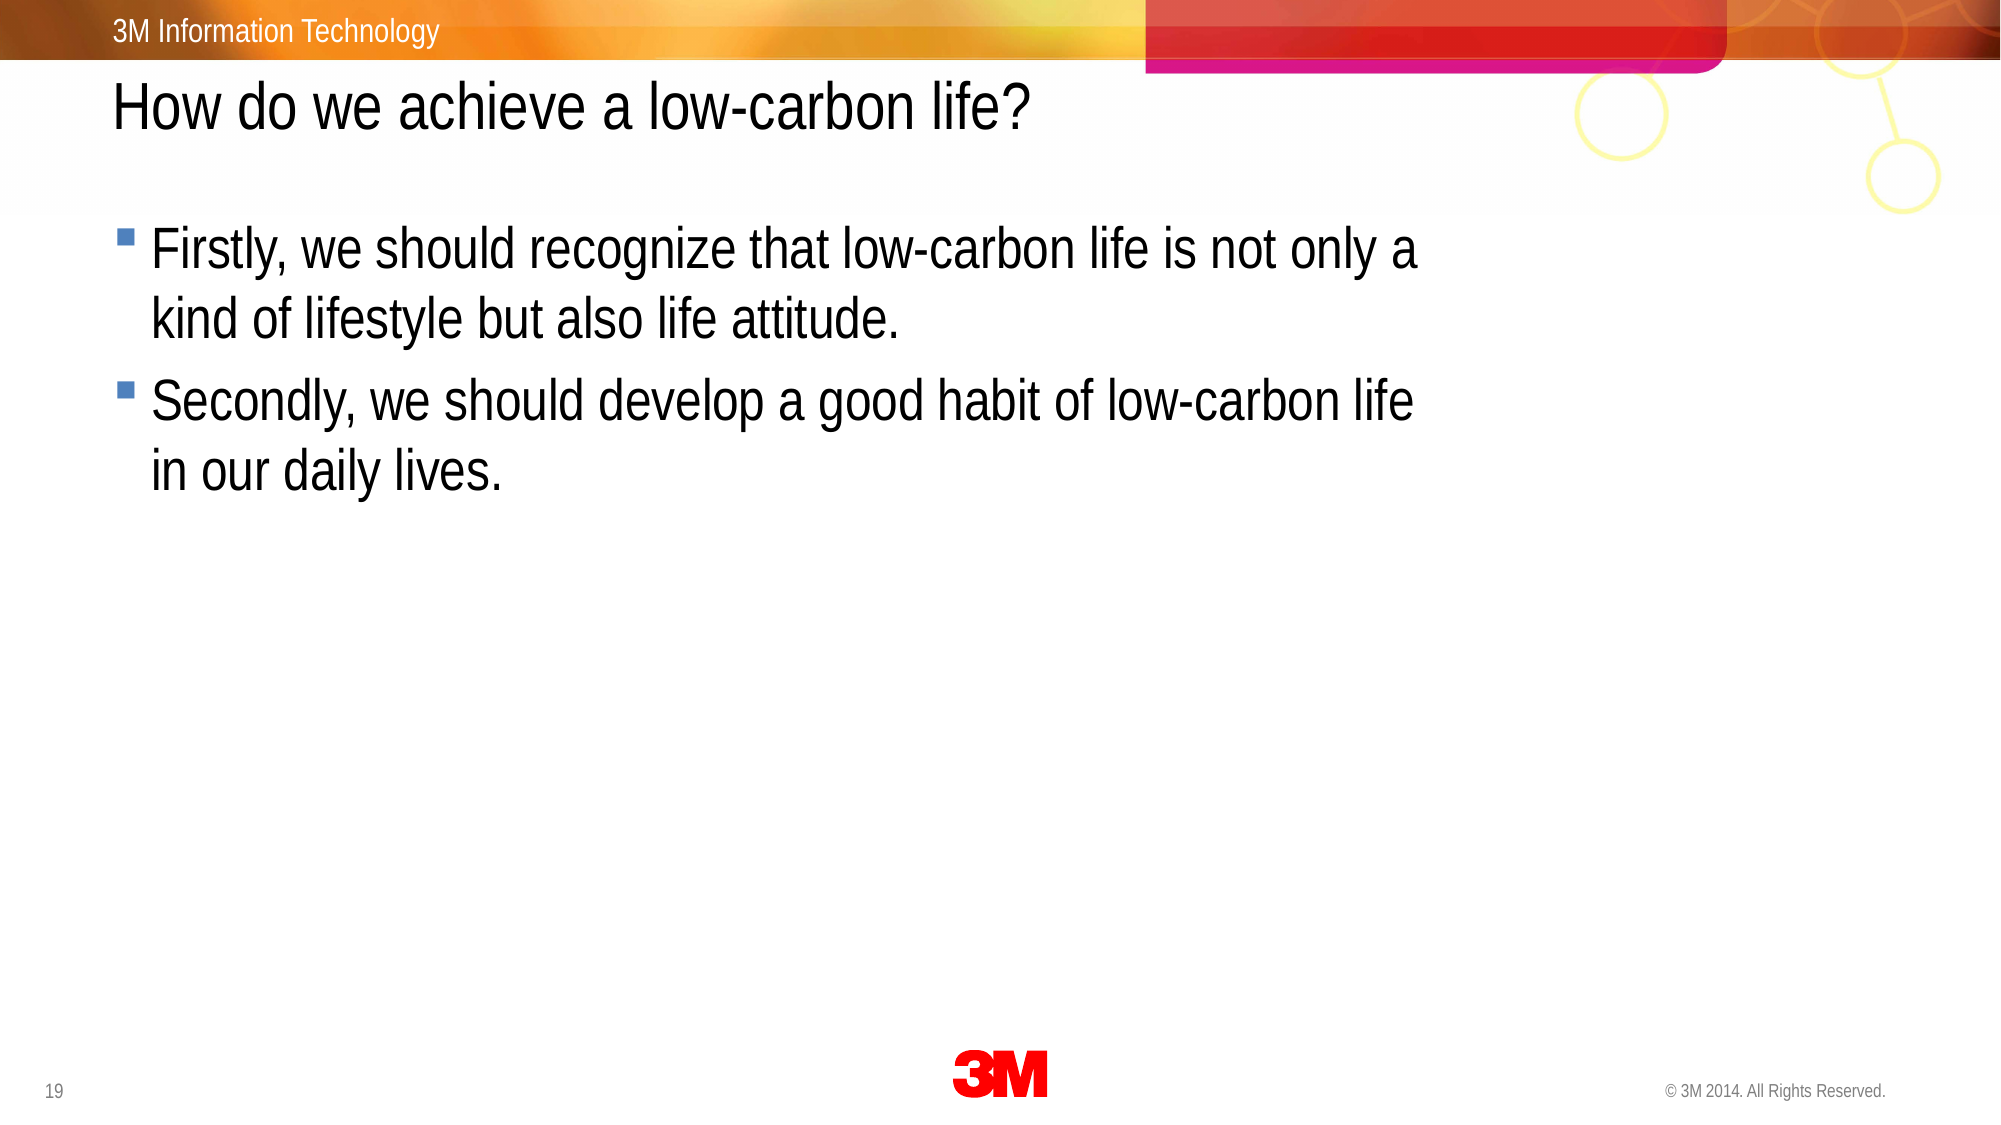

# How do we achieve a low-carbon life?
Firstly, we should recognize that low-carbon life is not only a kind of lifestyle but also life attitude.
Secondly, we should develop a good habit of low-carbon life in our daily lives.